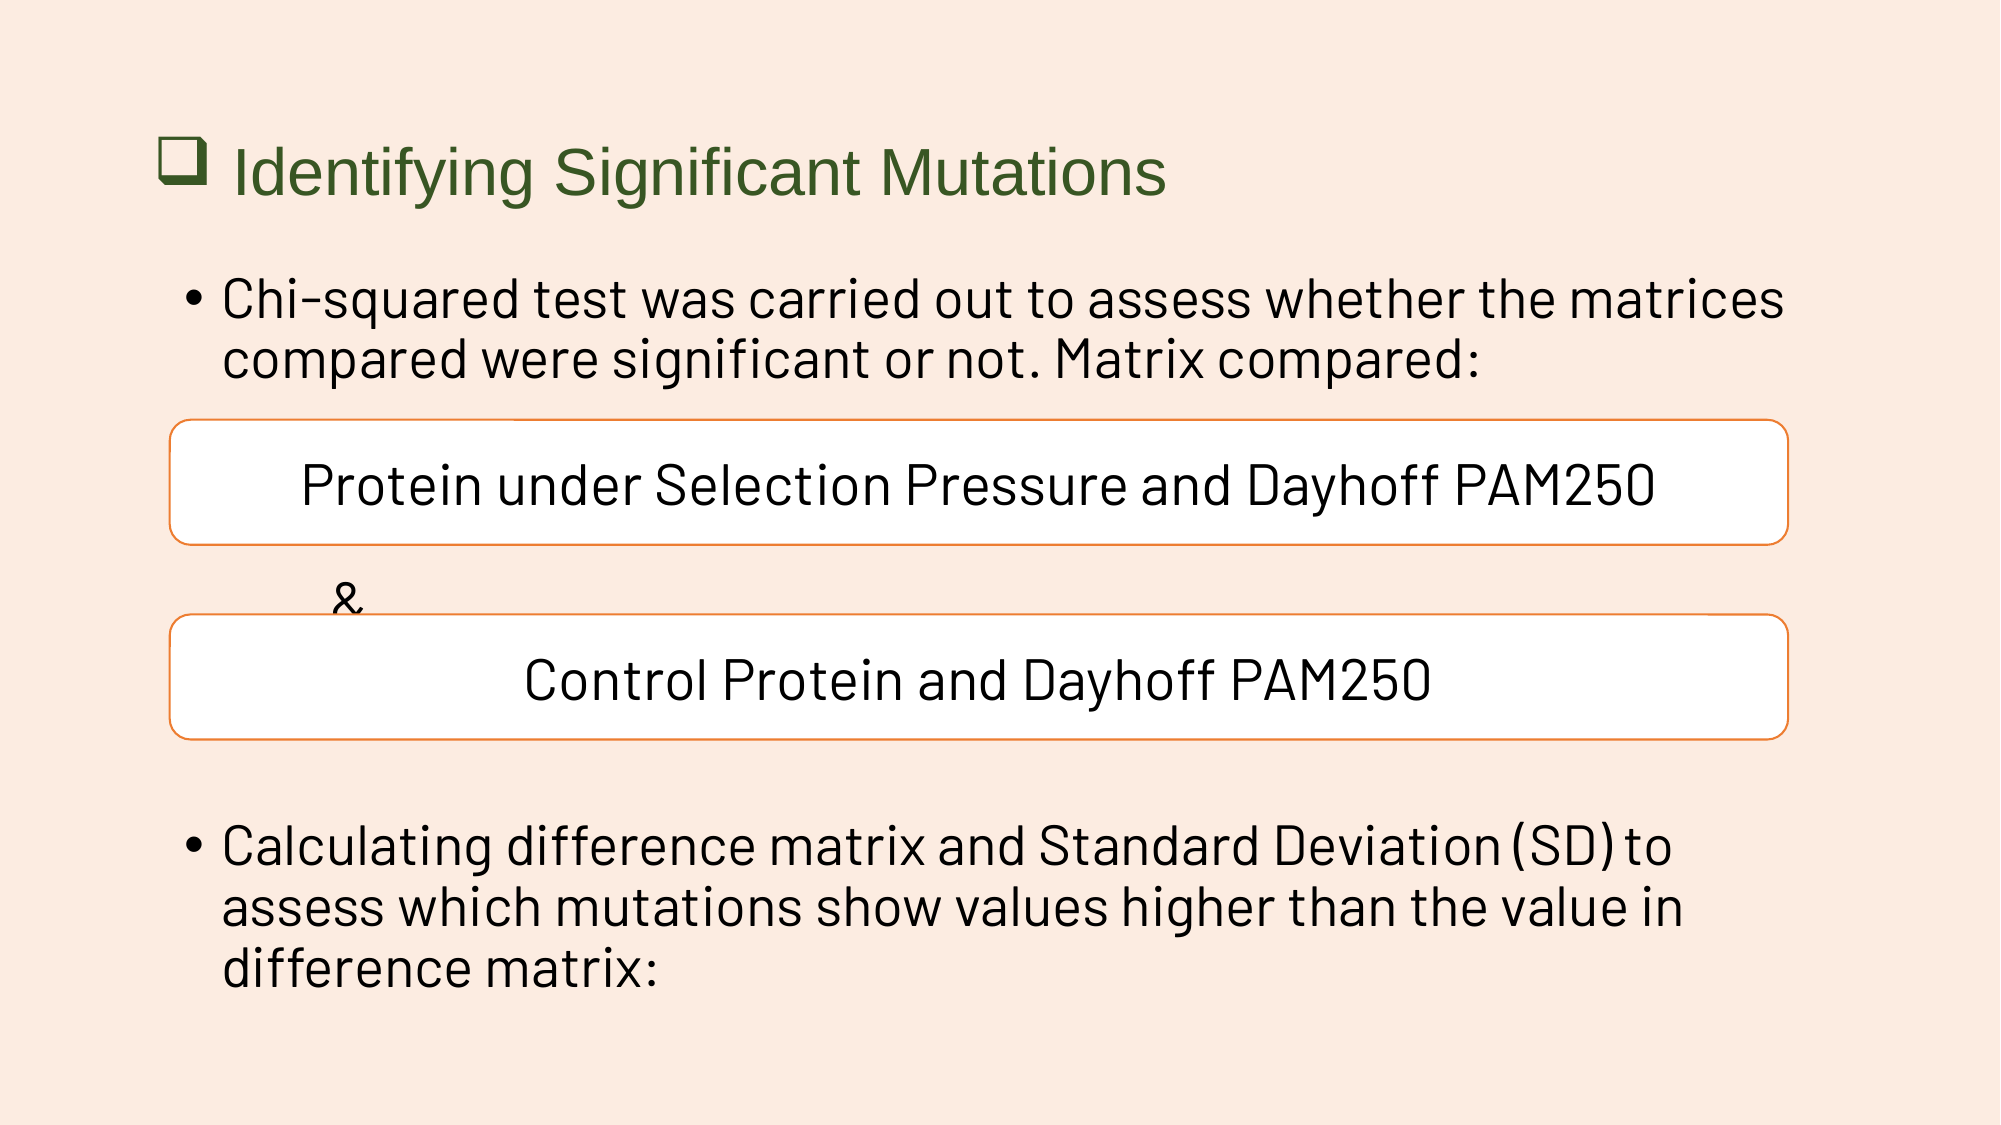

Identifying Significant Mutations
Chi-squared test was carried out to assess whether the matrices compared were significant or not. Matrix compared:

					&

Calculating difference matrix and Standard Deviation (SD) to assess which mutations show values higher than the value in difference matrix:

Protein under Selection Pressure and Dayhoff PAM250
Control Protein and Dayhoff PAM250